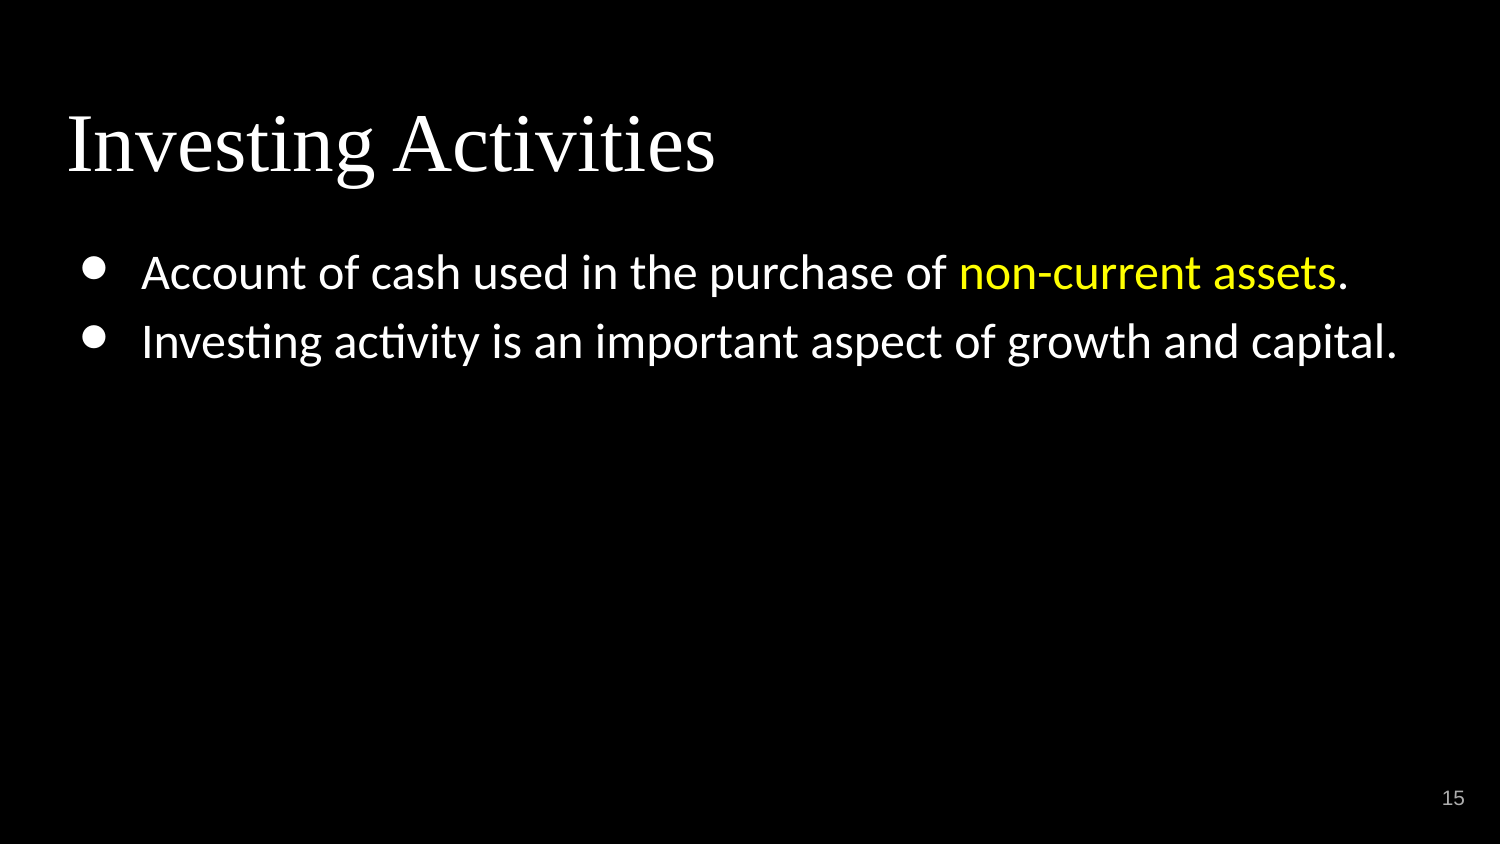

# Investing Activities
Account of cash used in the purchase of non-current assets.
Investing activity is an important aspect of growth and capital.

15